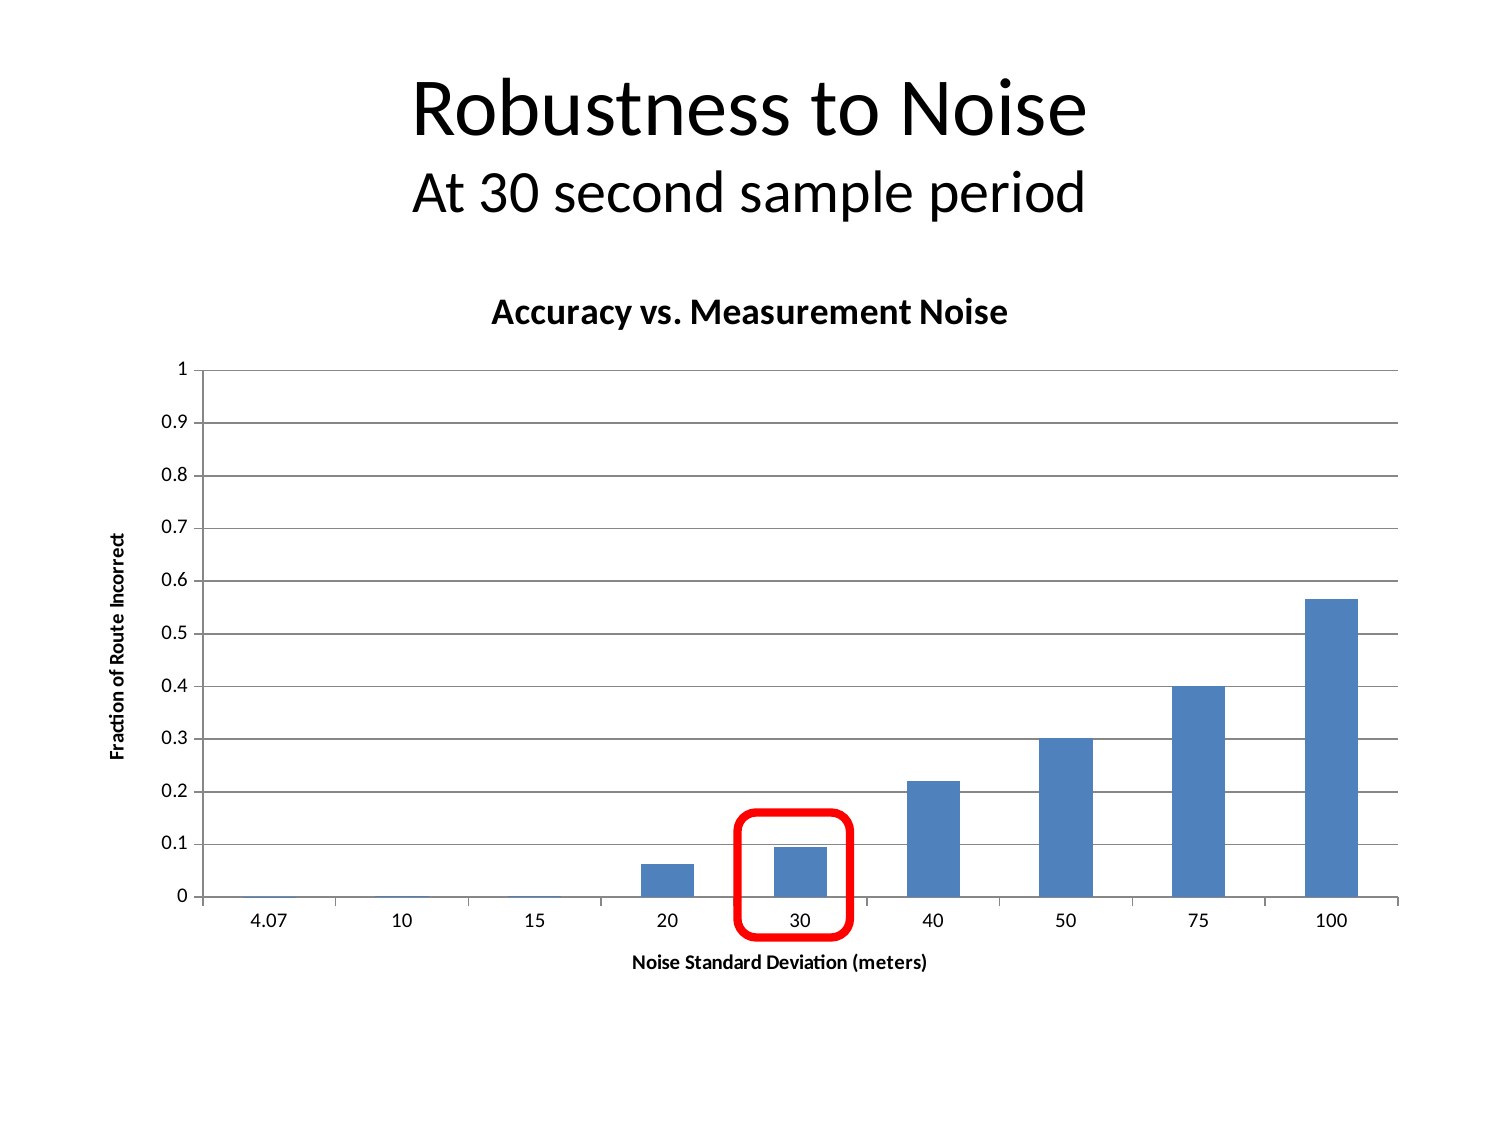

# Robustness to Noise At 30 second sample period

### Chart: Accuracy vs. Measurement Noise

| Category |  |
|---|---|
| 4.07 | 0.001100000000000001 |
| 10 | 0.0020000000000000018 |
| 15 | 0.0020000000000000018 |
| 20 | 0.0625 |
| 30 | 0.0961 |
| 40 | 0.2209 |
| 50 | 0.3016000000000002 |
| 75 | 0.4009000000000002 |
| 100 | 0.5664 |